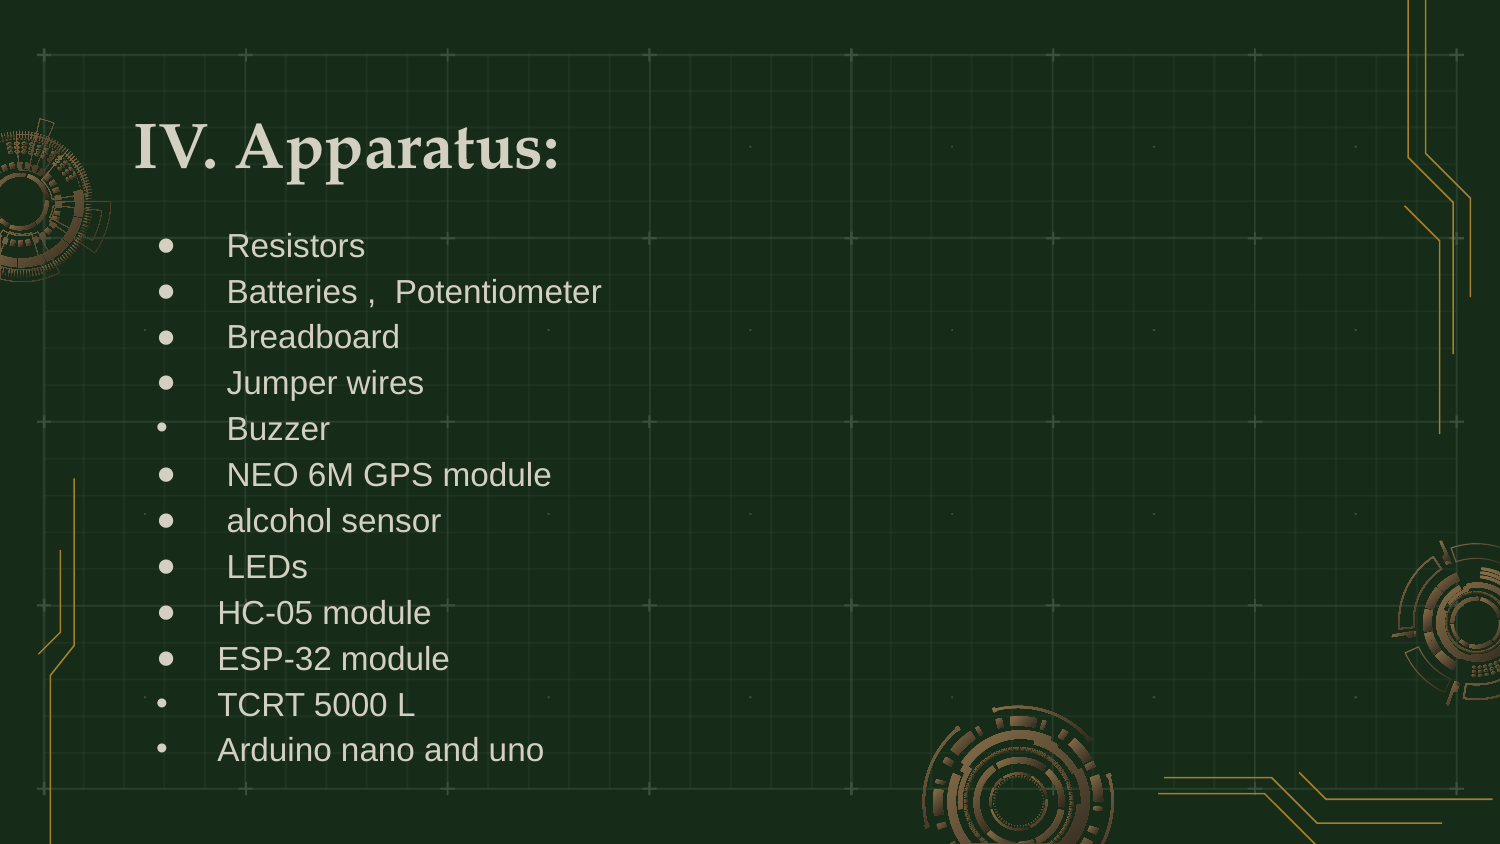

# IV. Apparatus:
  Resistors
  Batteries ,  Potentiometer
  Breadboard
  Jumper wires
  Buzzer
  NEO 6M GPS module
  alcohol sensor
  LEDs
 HC-05 module
 ESP-32 module
 TCRT 5000 L
 Arduino nano and uno